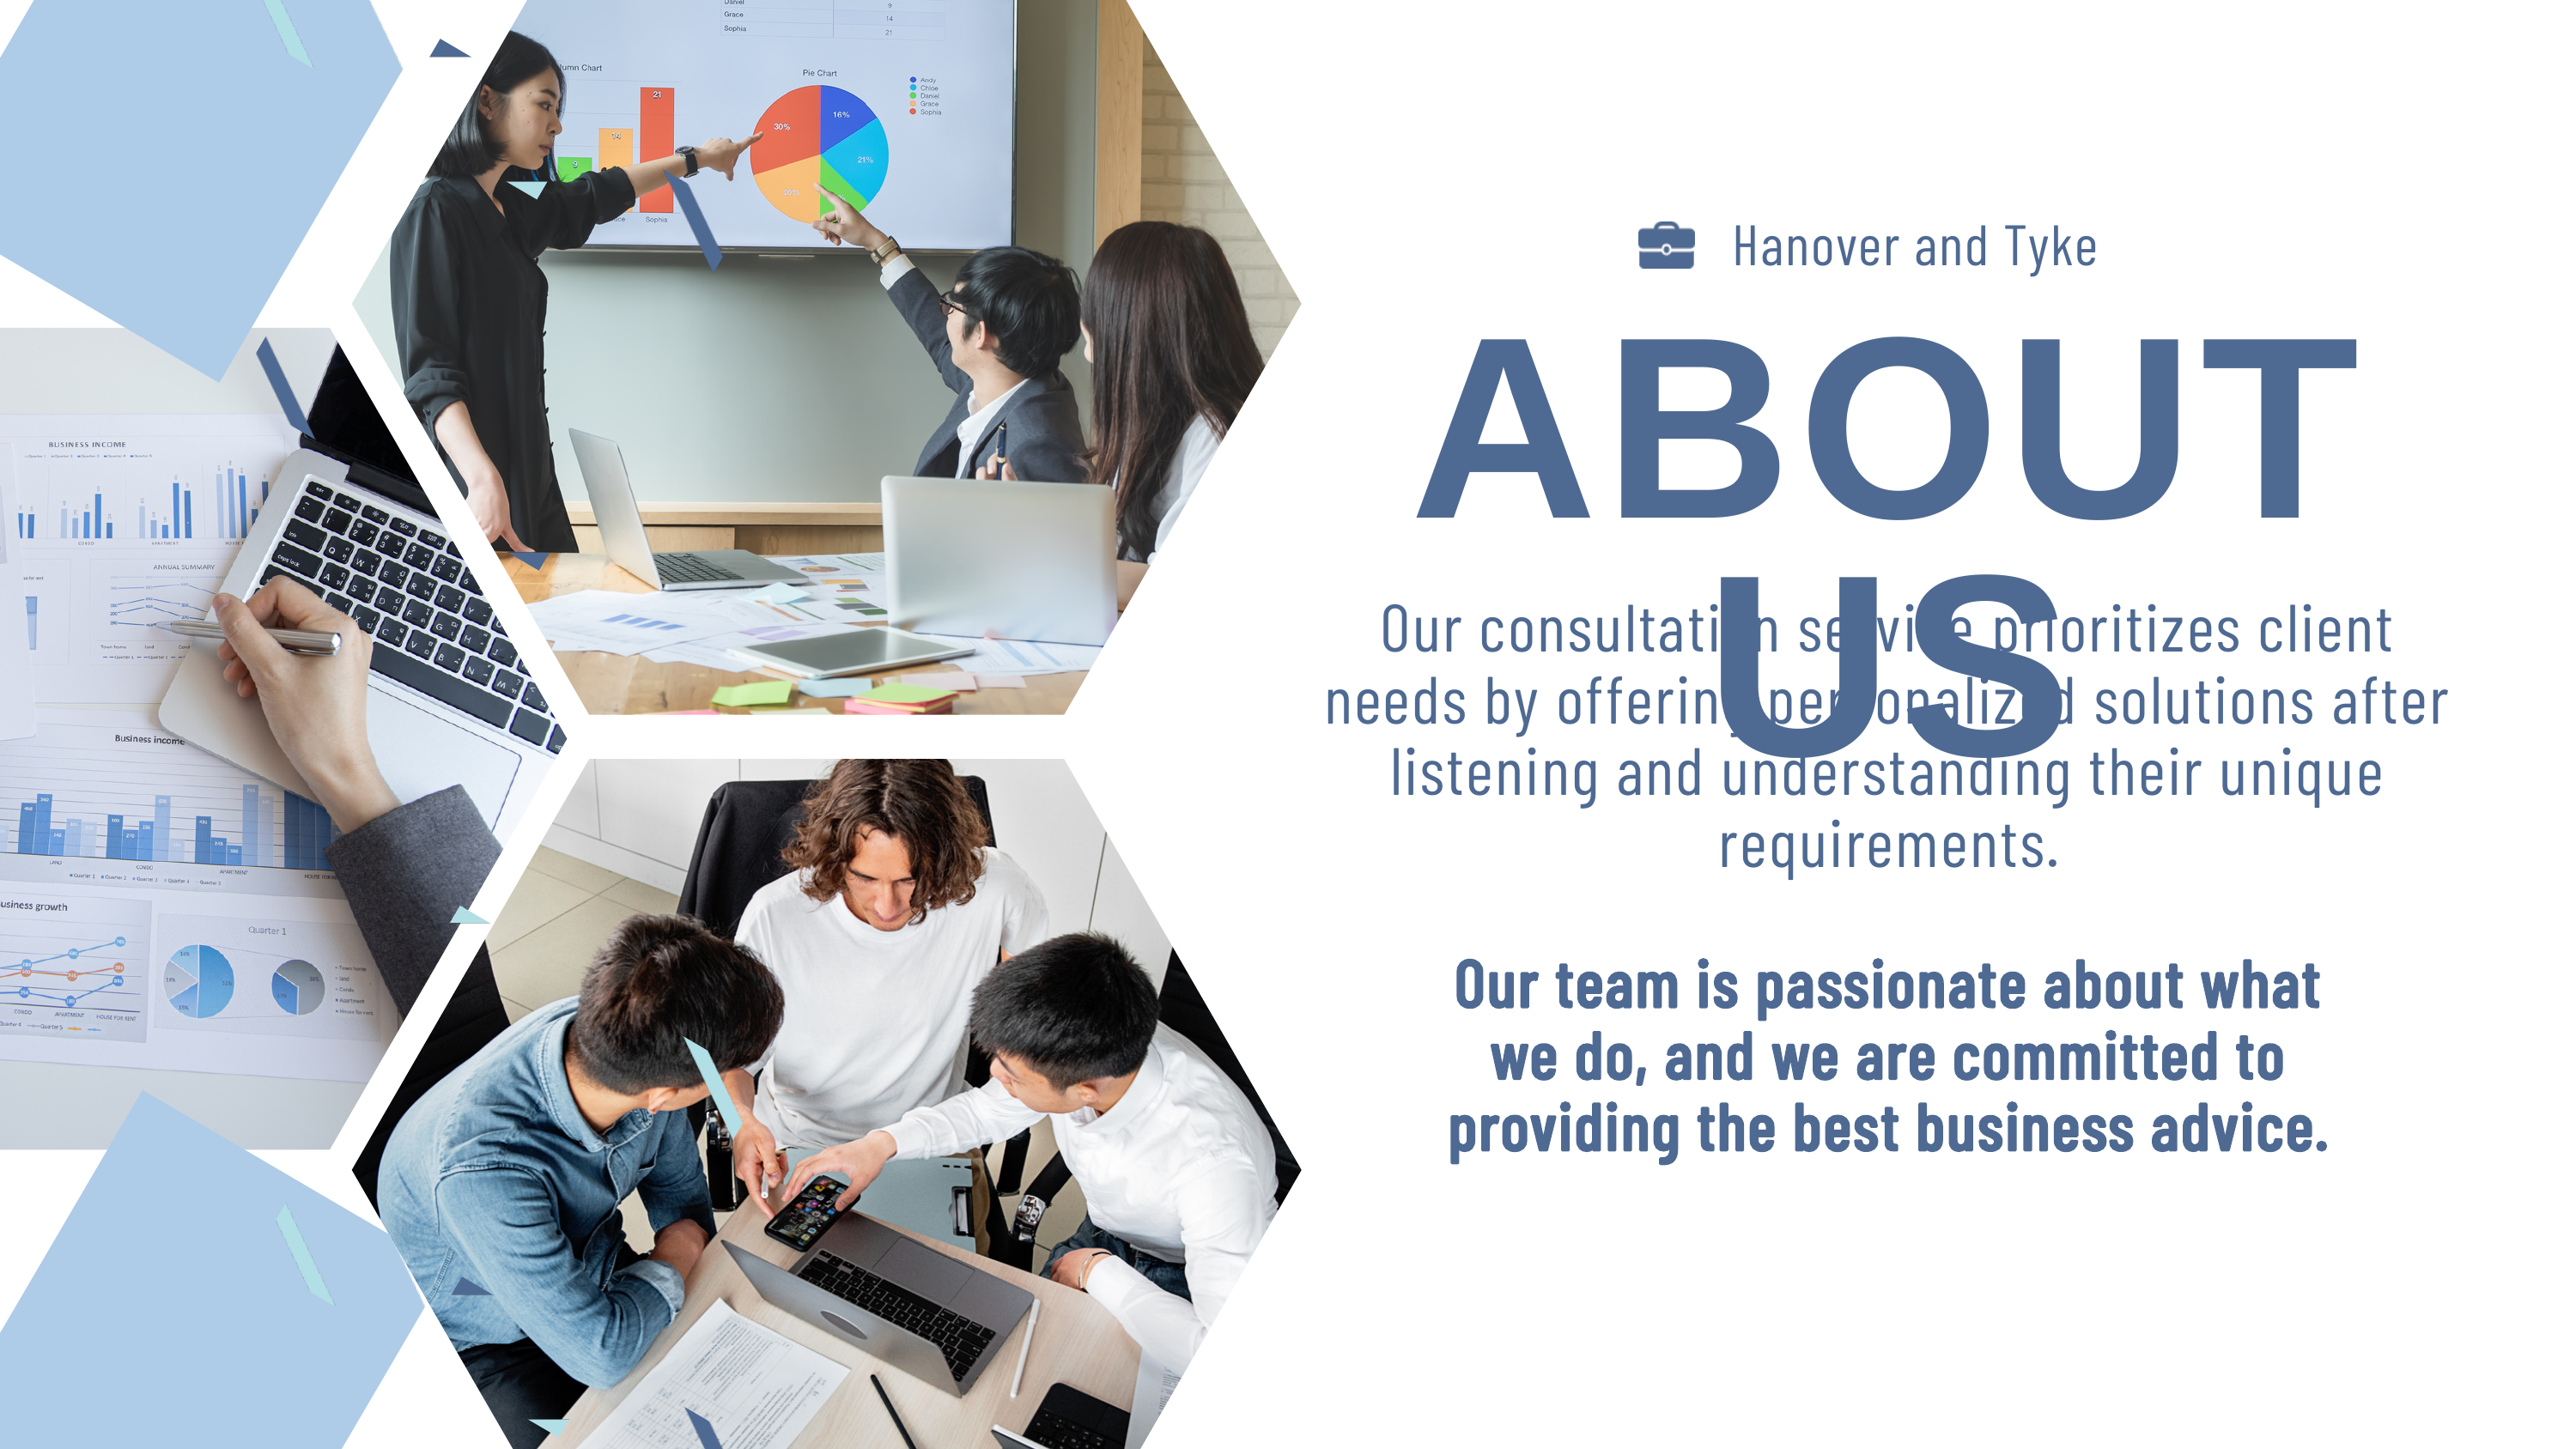

Hanover and Tyke

ABOUT US
Our consultation service prioritizes client needs by offering personalized solutions after listening and understanding their unique requirements.

Our team is passionate about what we do, and we are committed to providing the best business advice.